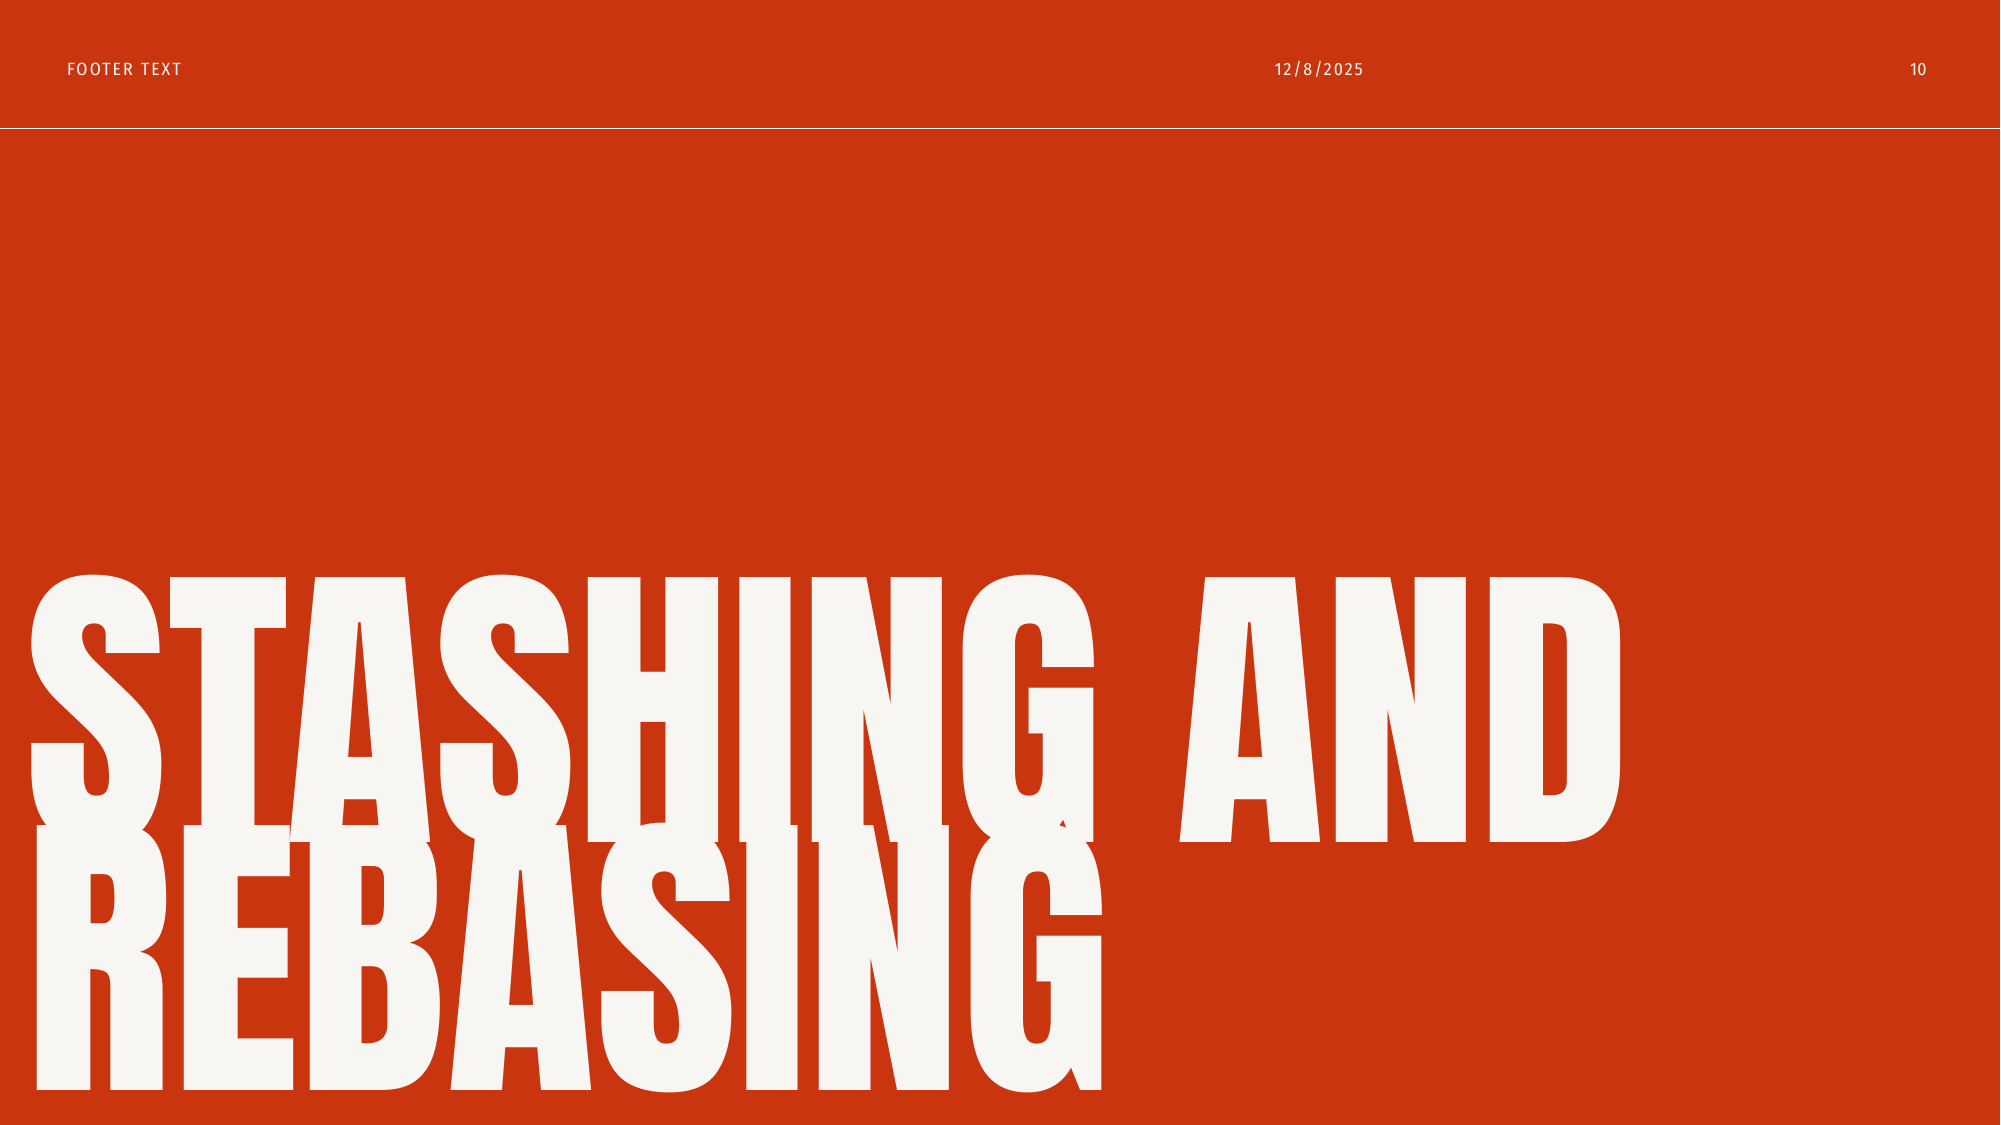

Footer Text
12/8/2025
10
# Stashing and Rebasing